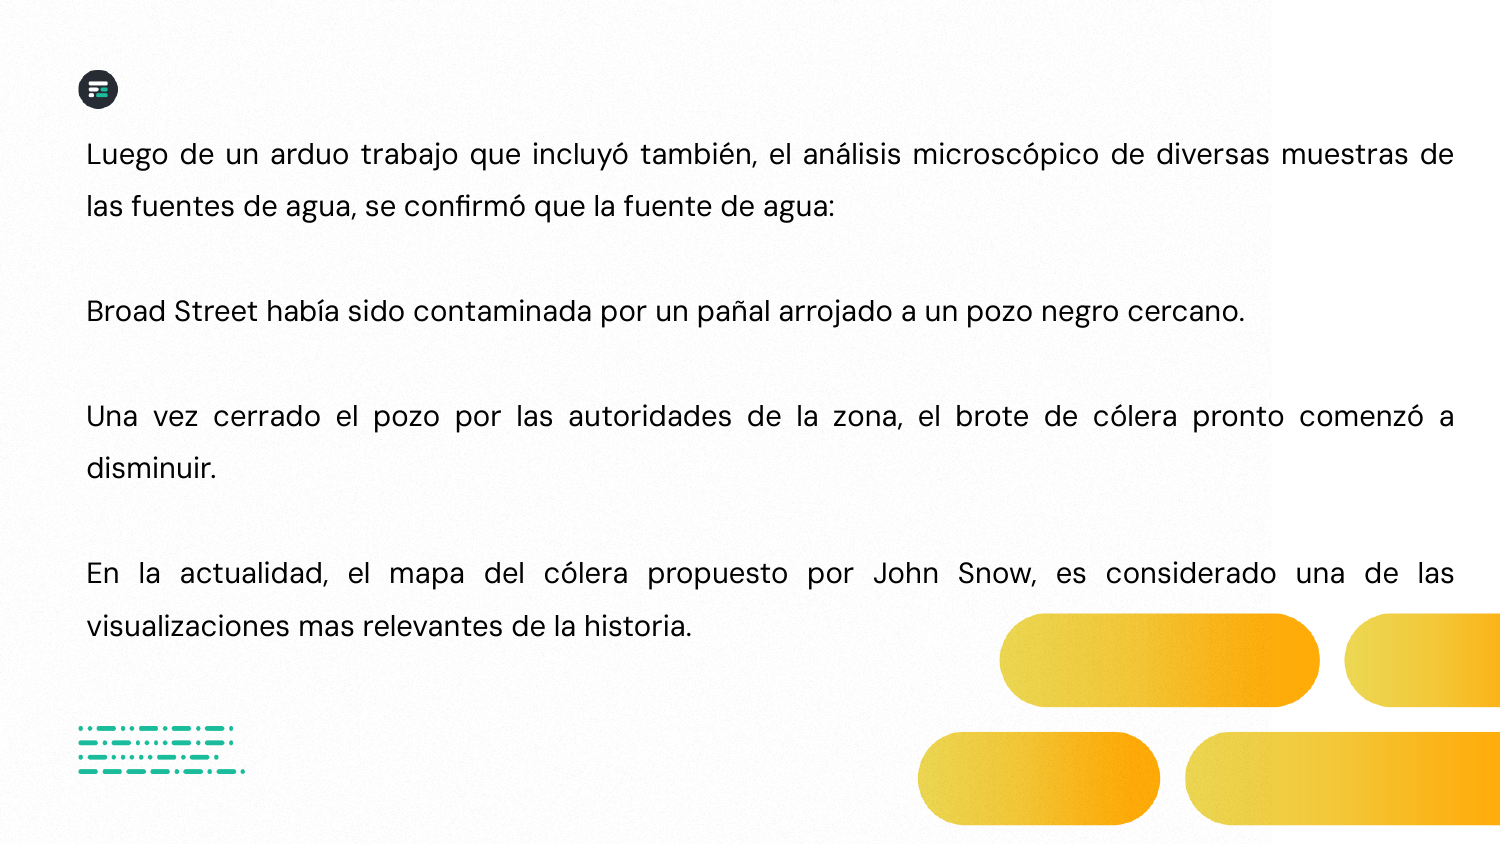

Luego de un arduo trabajo que incluyó también, el análisis microscópico de diversas muestras de las fuentes de agua, se confirmó que la fuente de agua:

Broad Street había sido contaminada por un pañal arrojado a un pozo negro cercano.

Una vez cerrado el pozo por las autoridades de la zona, el brote de cólera pronto comenzó a disminuir.

En la actualidad, el mapa del cólera propuesto por John Snow, es considerado una de las visualizaciones mas relevantes de la historia.